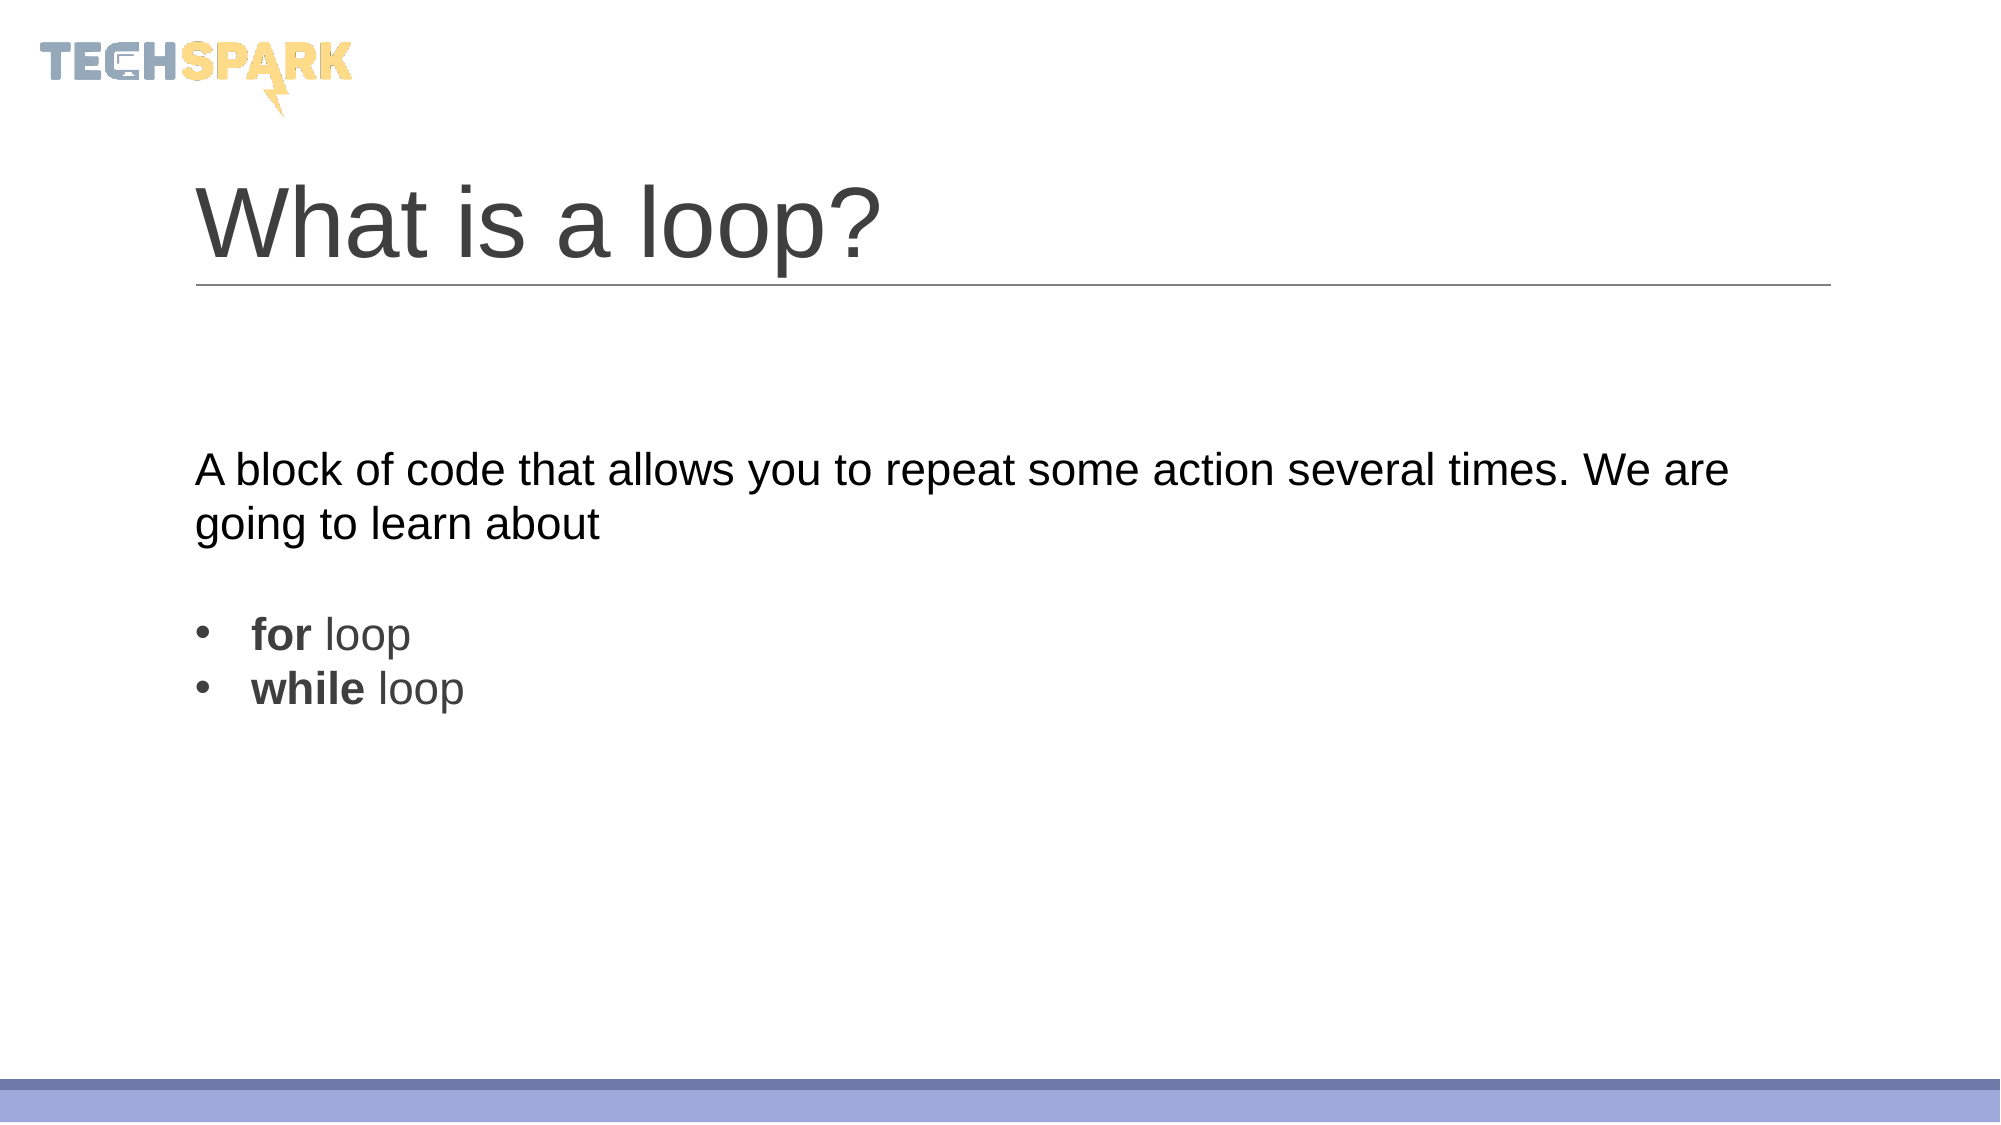

# What is a loop?
A block of code that allows you to repeat some action several times. We are going to learn about

for loop
while loop